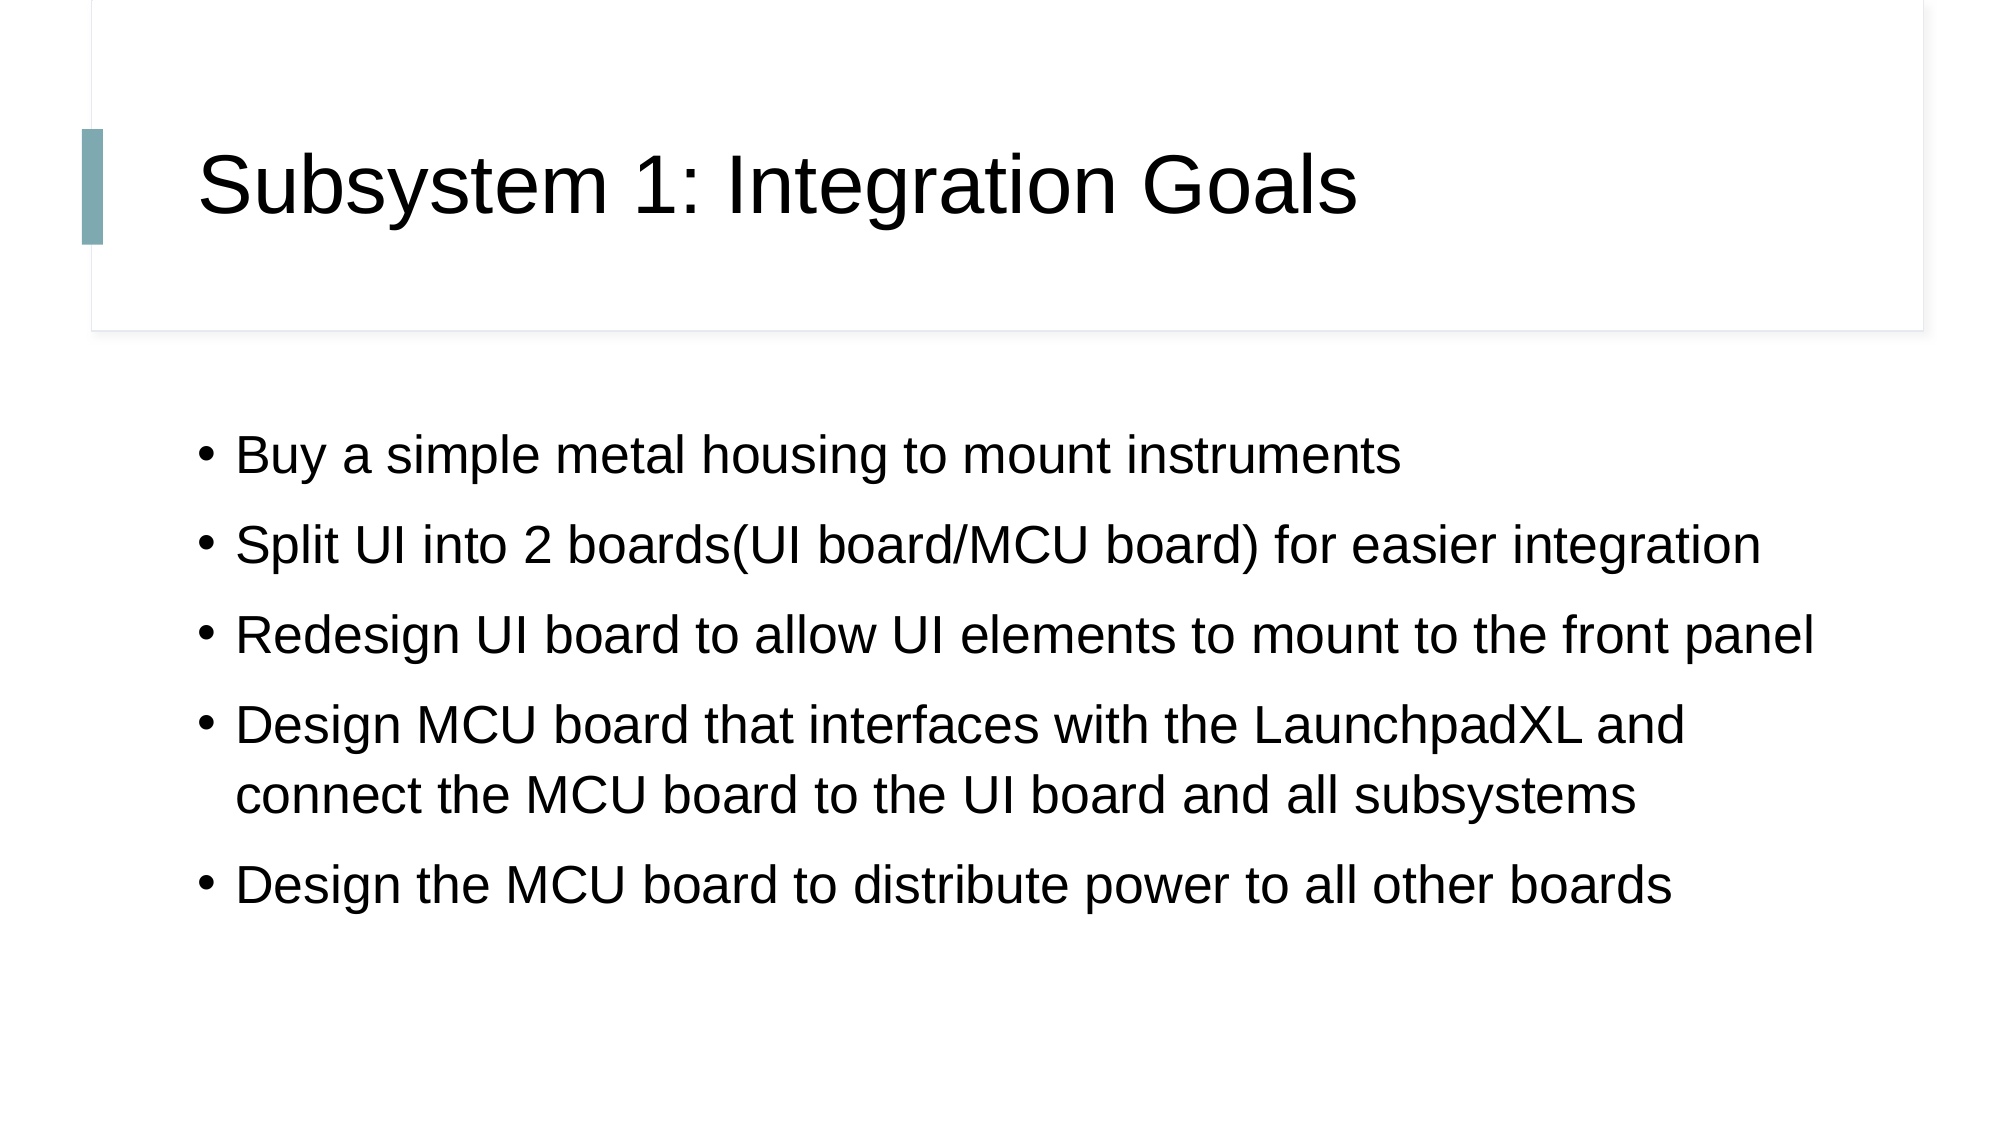

# Subsystem 1: Integration Goals
Buy a simple metal housing to mount instruments
Split UI into 2 boards(UI board/MCU board) for easier integration
Redesign UI board to allow UI elements to mount to the front panel
Design MCU board that interfaces with the LaunchpadXL and connect the MCU board to the UI board and all subsystems
Design the MCU board to distribute power to all other boards